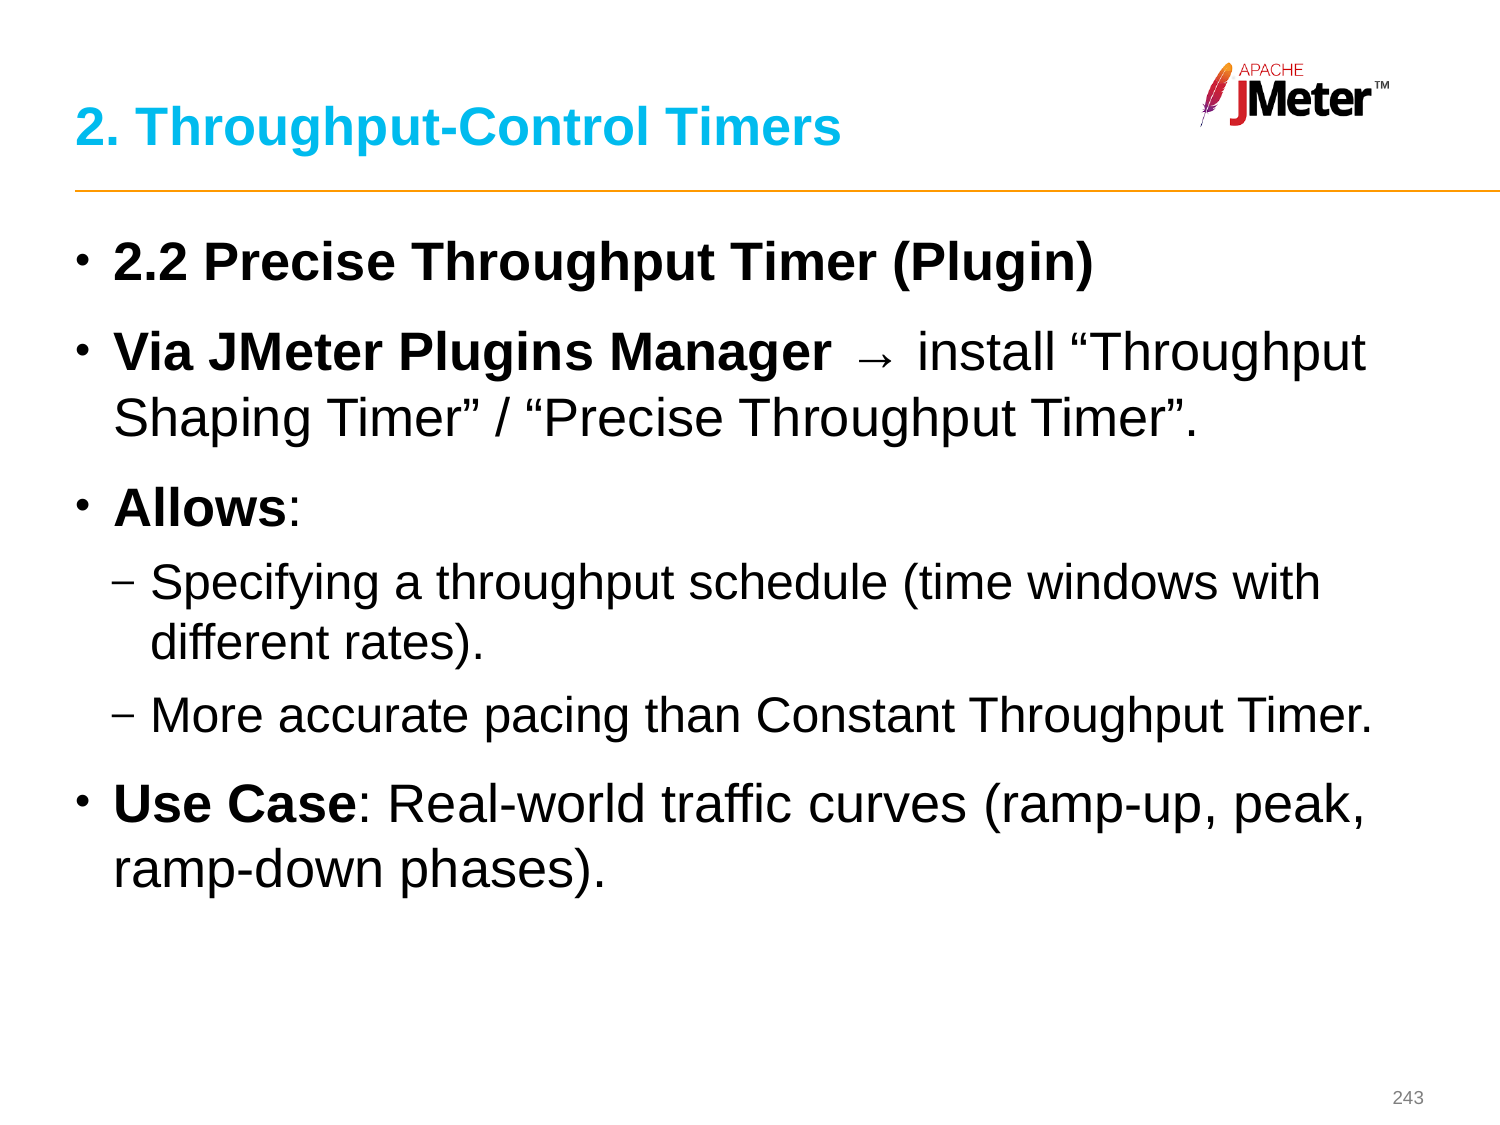

# 2. Throughput-Control Timers
2.2 Precise Throughput Timer (Plugin)
Via JMeter Plugins Manager → install “Throughput Shaping Timer” / “Precise Throughput Timer”.
Allows:
Specifying a throughput schedule (time windows with different rates).
More accurate pacing than Constant Throughput Timer.
Use Case: Real-world traffic curves (ramp-up, peak, ramp-down phases).